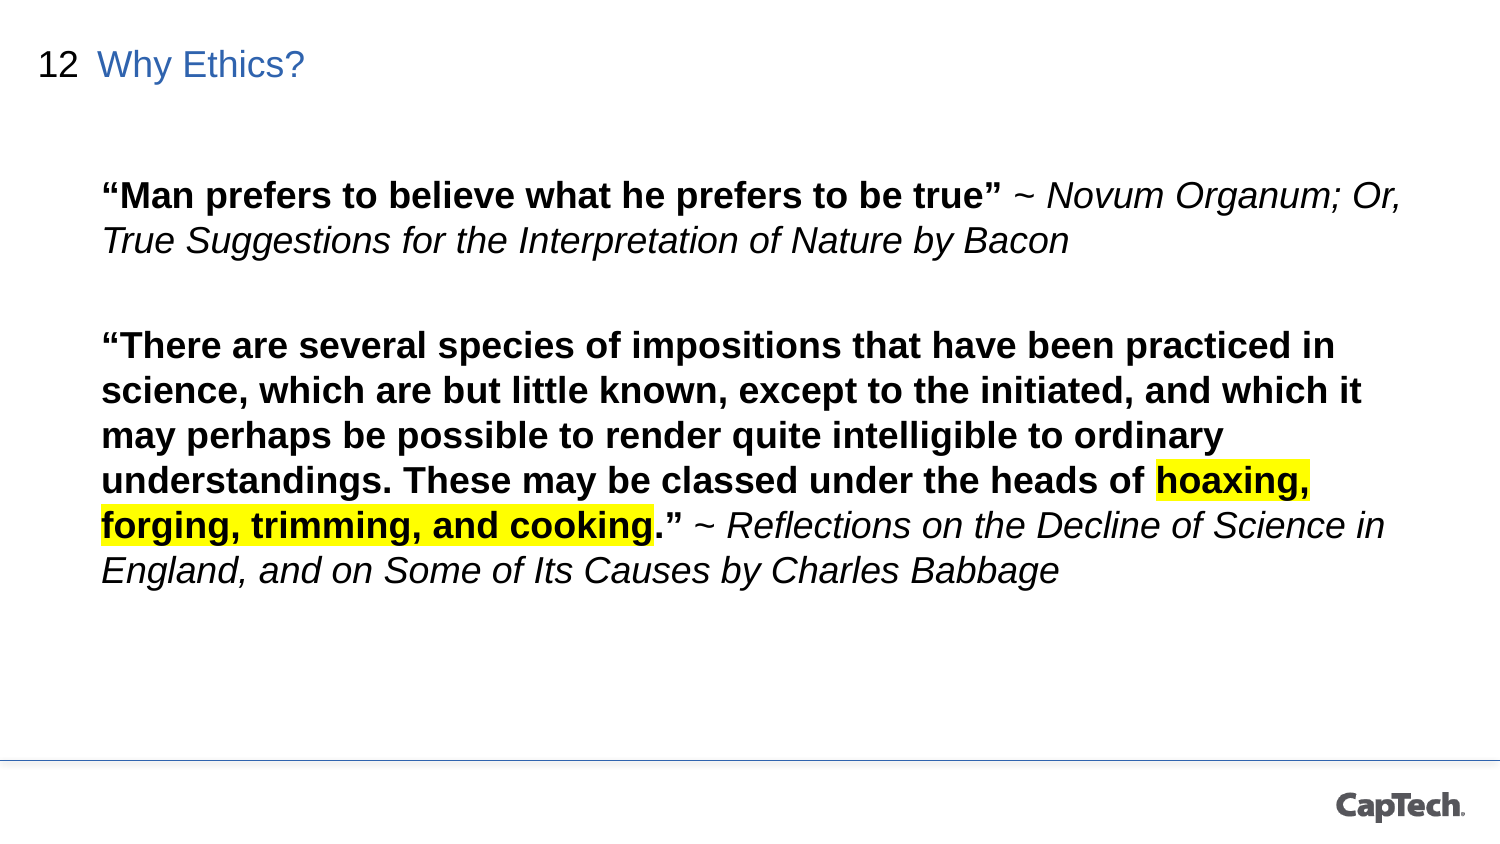

12
# Why Ethics?
“Man prefers to believe what he prefers to be true” ~ Novum Organum; Or, True Suggestions for the Interpretation of Nature by Bacon

“There are several species of impositions that have been practiced in science, which are but little known, except to the initiated, and which it may perhaps be possible to render quite intelligible to ordinary understandings. These may be classed under the heads of hoaxing, forging, trimming, and cooking.” ~ Reflections on the Decline of Science in England, and on Some of Its Causes by Charles Babbage